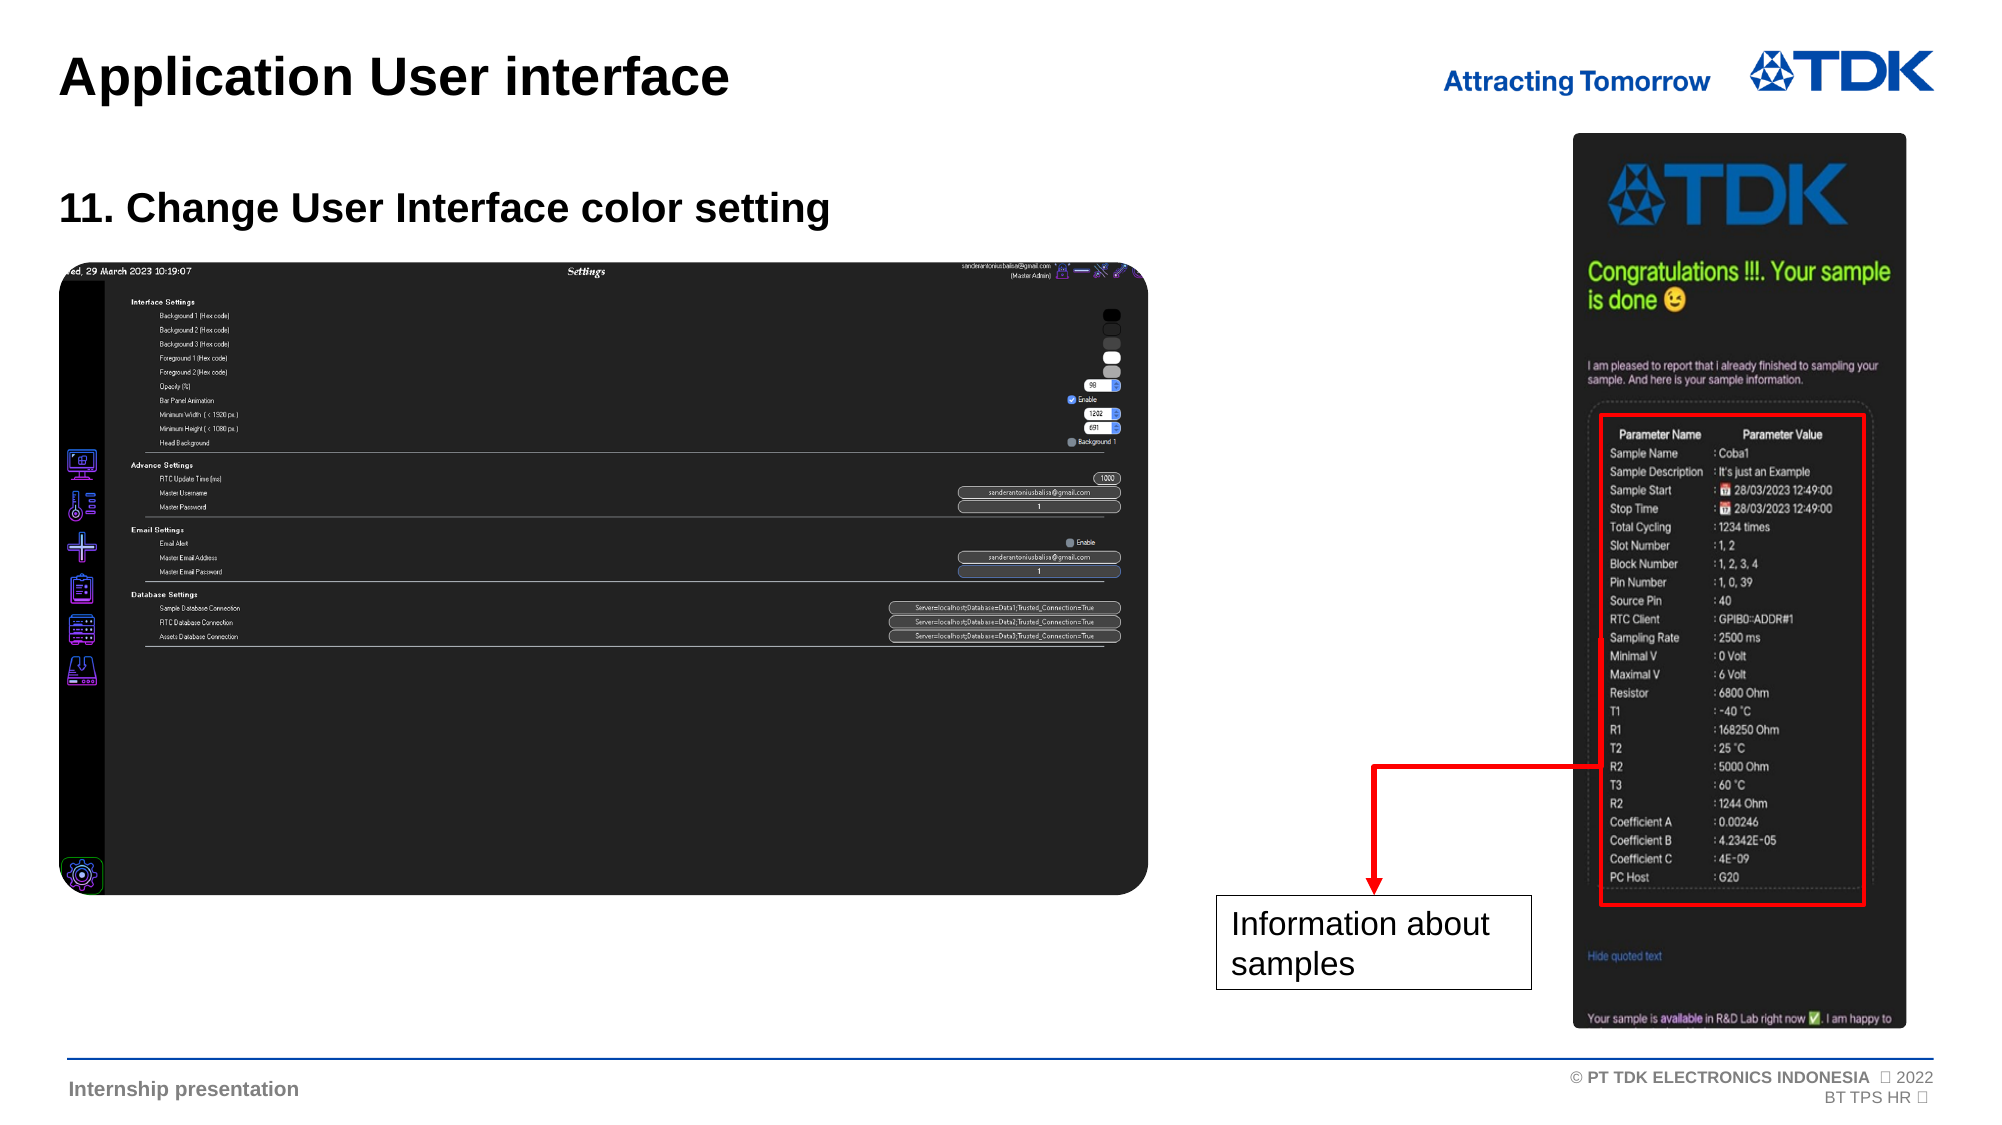

Application User interface

# 11. Change User Interface color setting

Information about samples